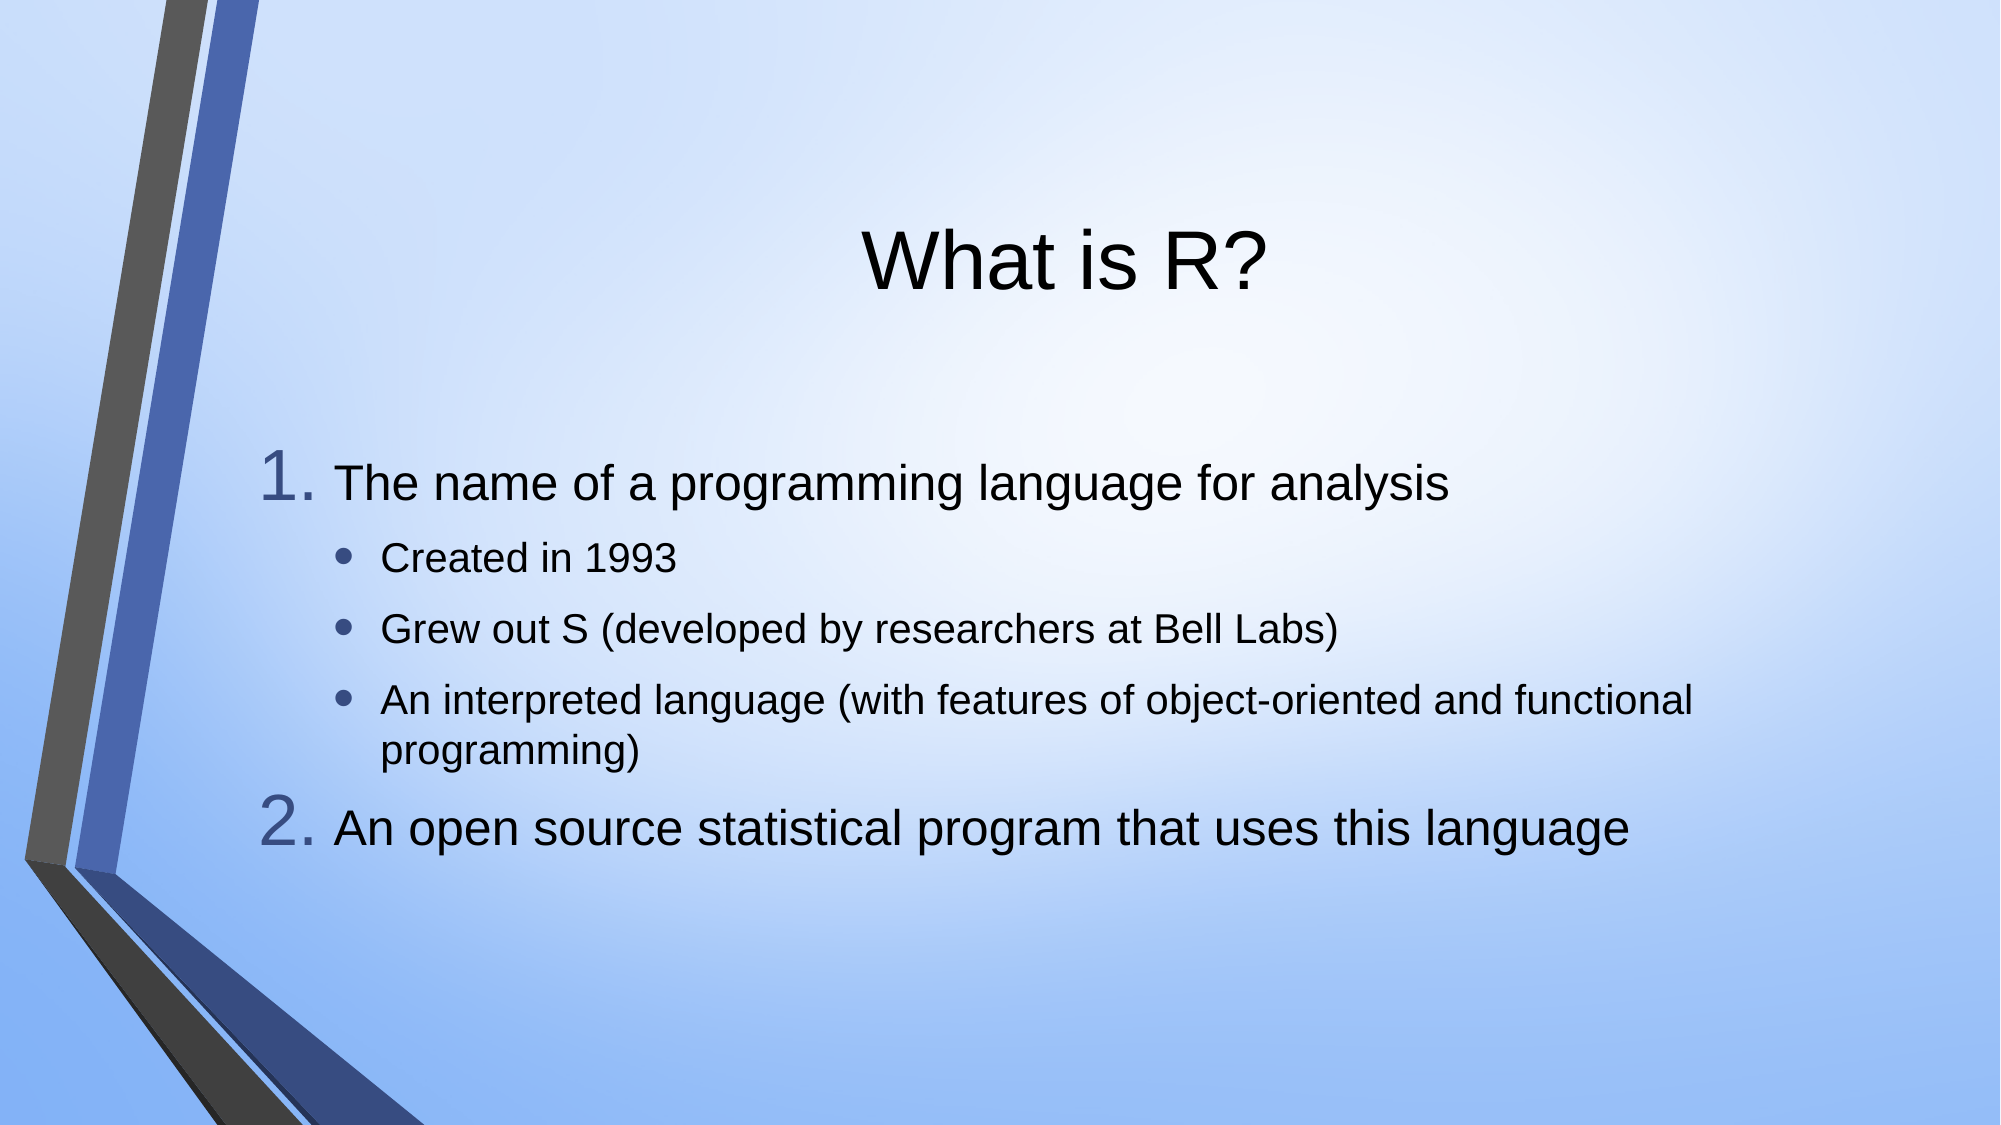

# What is R?
The name of a programming language for analysis
Created in 1993
Grew out S (developed by researchers at Bell Labs)
An interpreted language (with features of object-oriented and functional programming)
An open source statistical program that uses this language